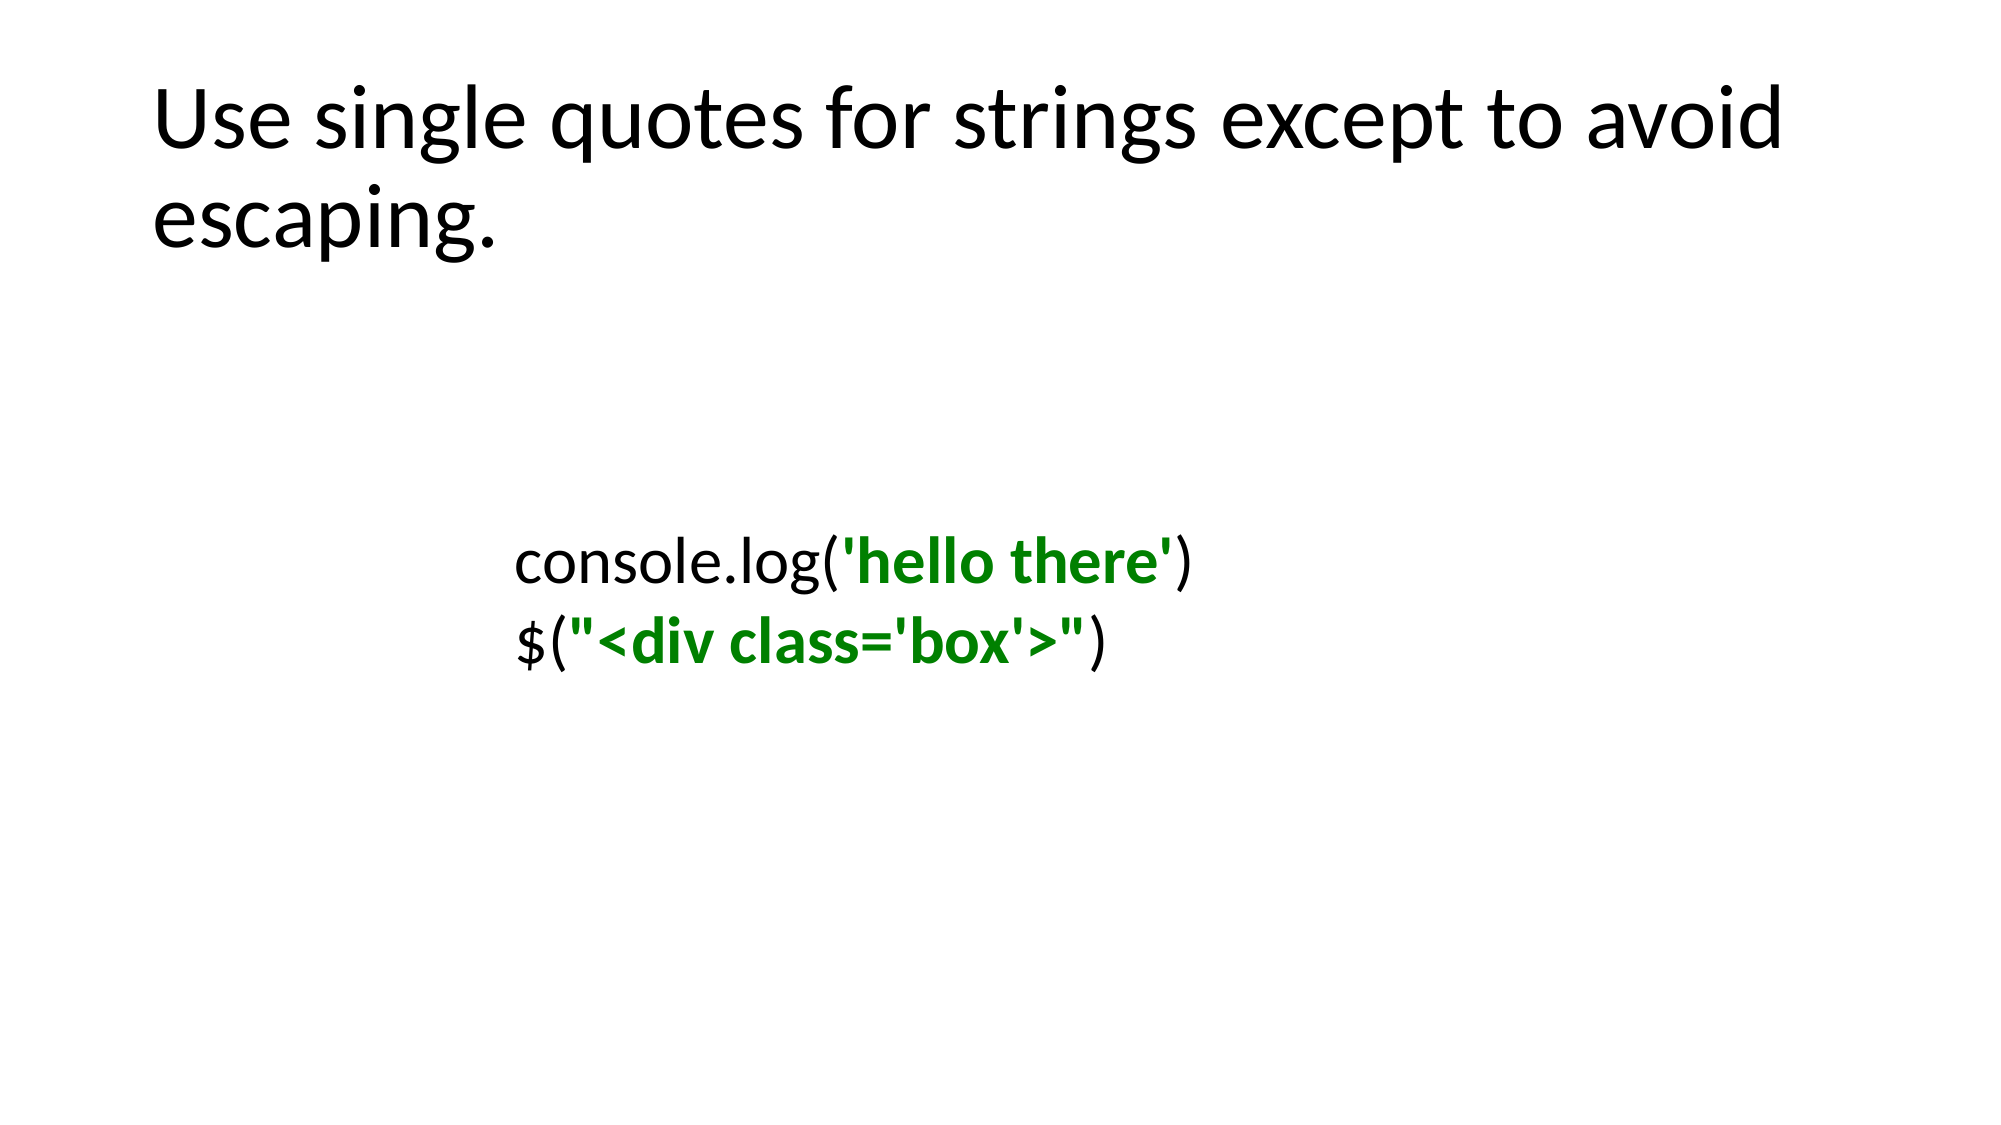

# Use single quotes for strings except to avoid escaping.
console.log('hello there')
$("<div class='box'>")